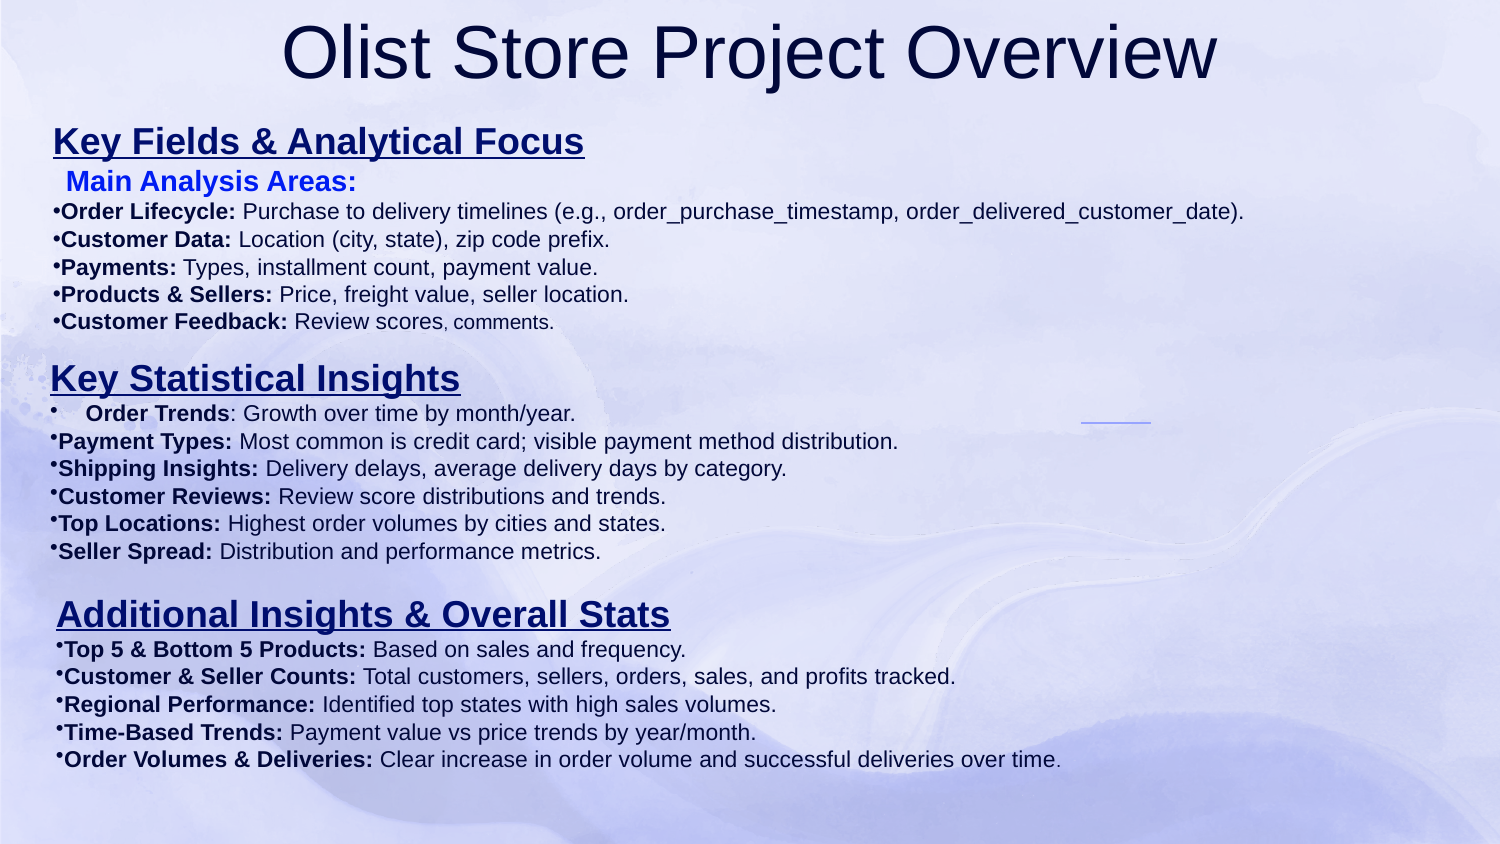

# Olist Store Project Overview

Key Fields & Analytical Focus
  Main Analysis Areas:
Order Lifecycle: Purchase to delivery timelines (e.g., order_purchase_timestamp, order_delivered_customer_date).
Customer Data: Location (city, state), zip code prefix.
Payments: Types, installment count, payment value.
Products & Sellers: Price, freight value, seller location.
Customer Feedback: Review scores, comments.

Key Statistical Insights
Order Trends: Growth over time by month/year.
Payment Types: Most common is credit card; visible payment method distribution.
Shipping Insights: Delivery delays, average delivery days by category.
Customer Reviews: Review score distributions and trends.
Top Locations: Highest order volumes by cities and states.
Seller Spread: Distribution and performance metrics.

Additional Insights & Overall Stats
Top 5 & Bottom 5 Products: Based on sales and frequency.
Customer & Seller Counts: Total customers, sellers, orders, sales, and profits tracked.
Regional Performance: Identified top states with high sales volumes.
Time-Based Trends: Payment value vs price trends by year/month.
Order Volumes & Deliveries: Clear increase in order volume and successful deliveries over time.